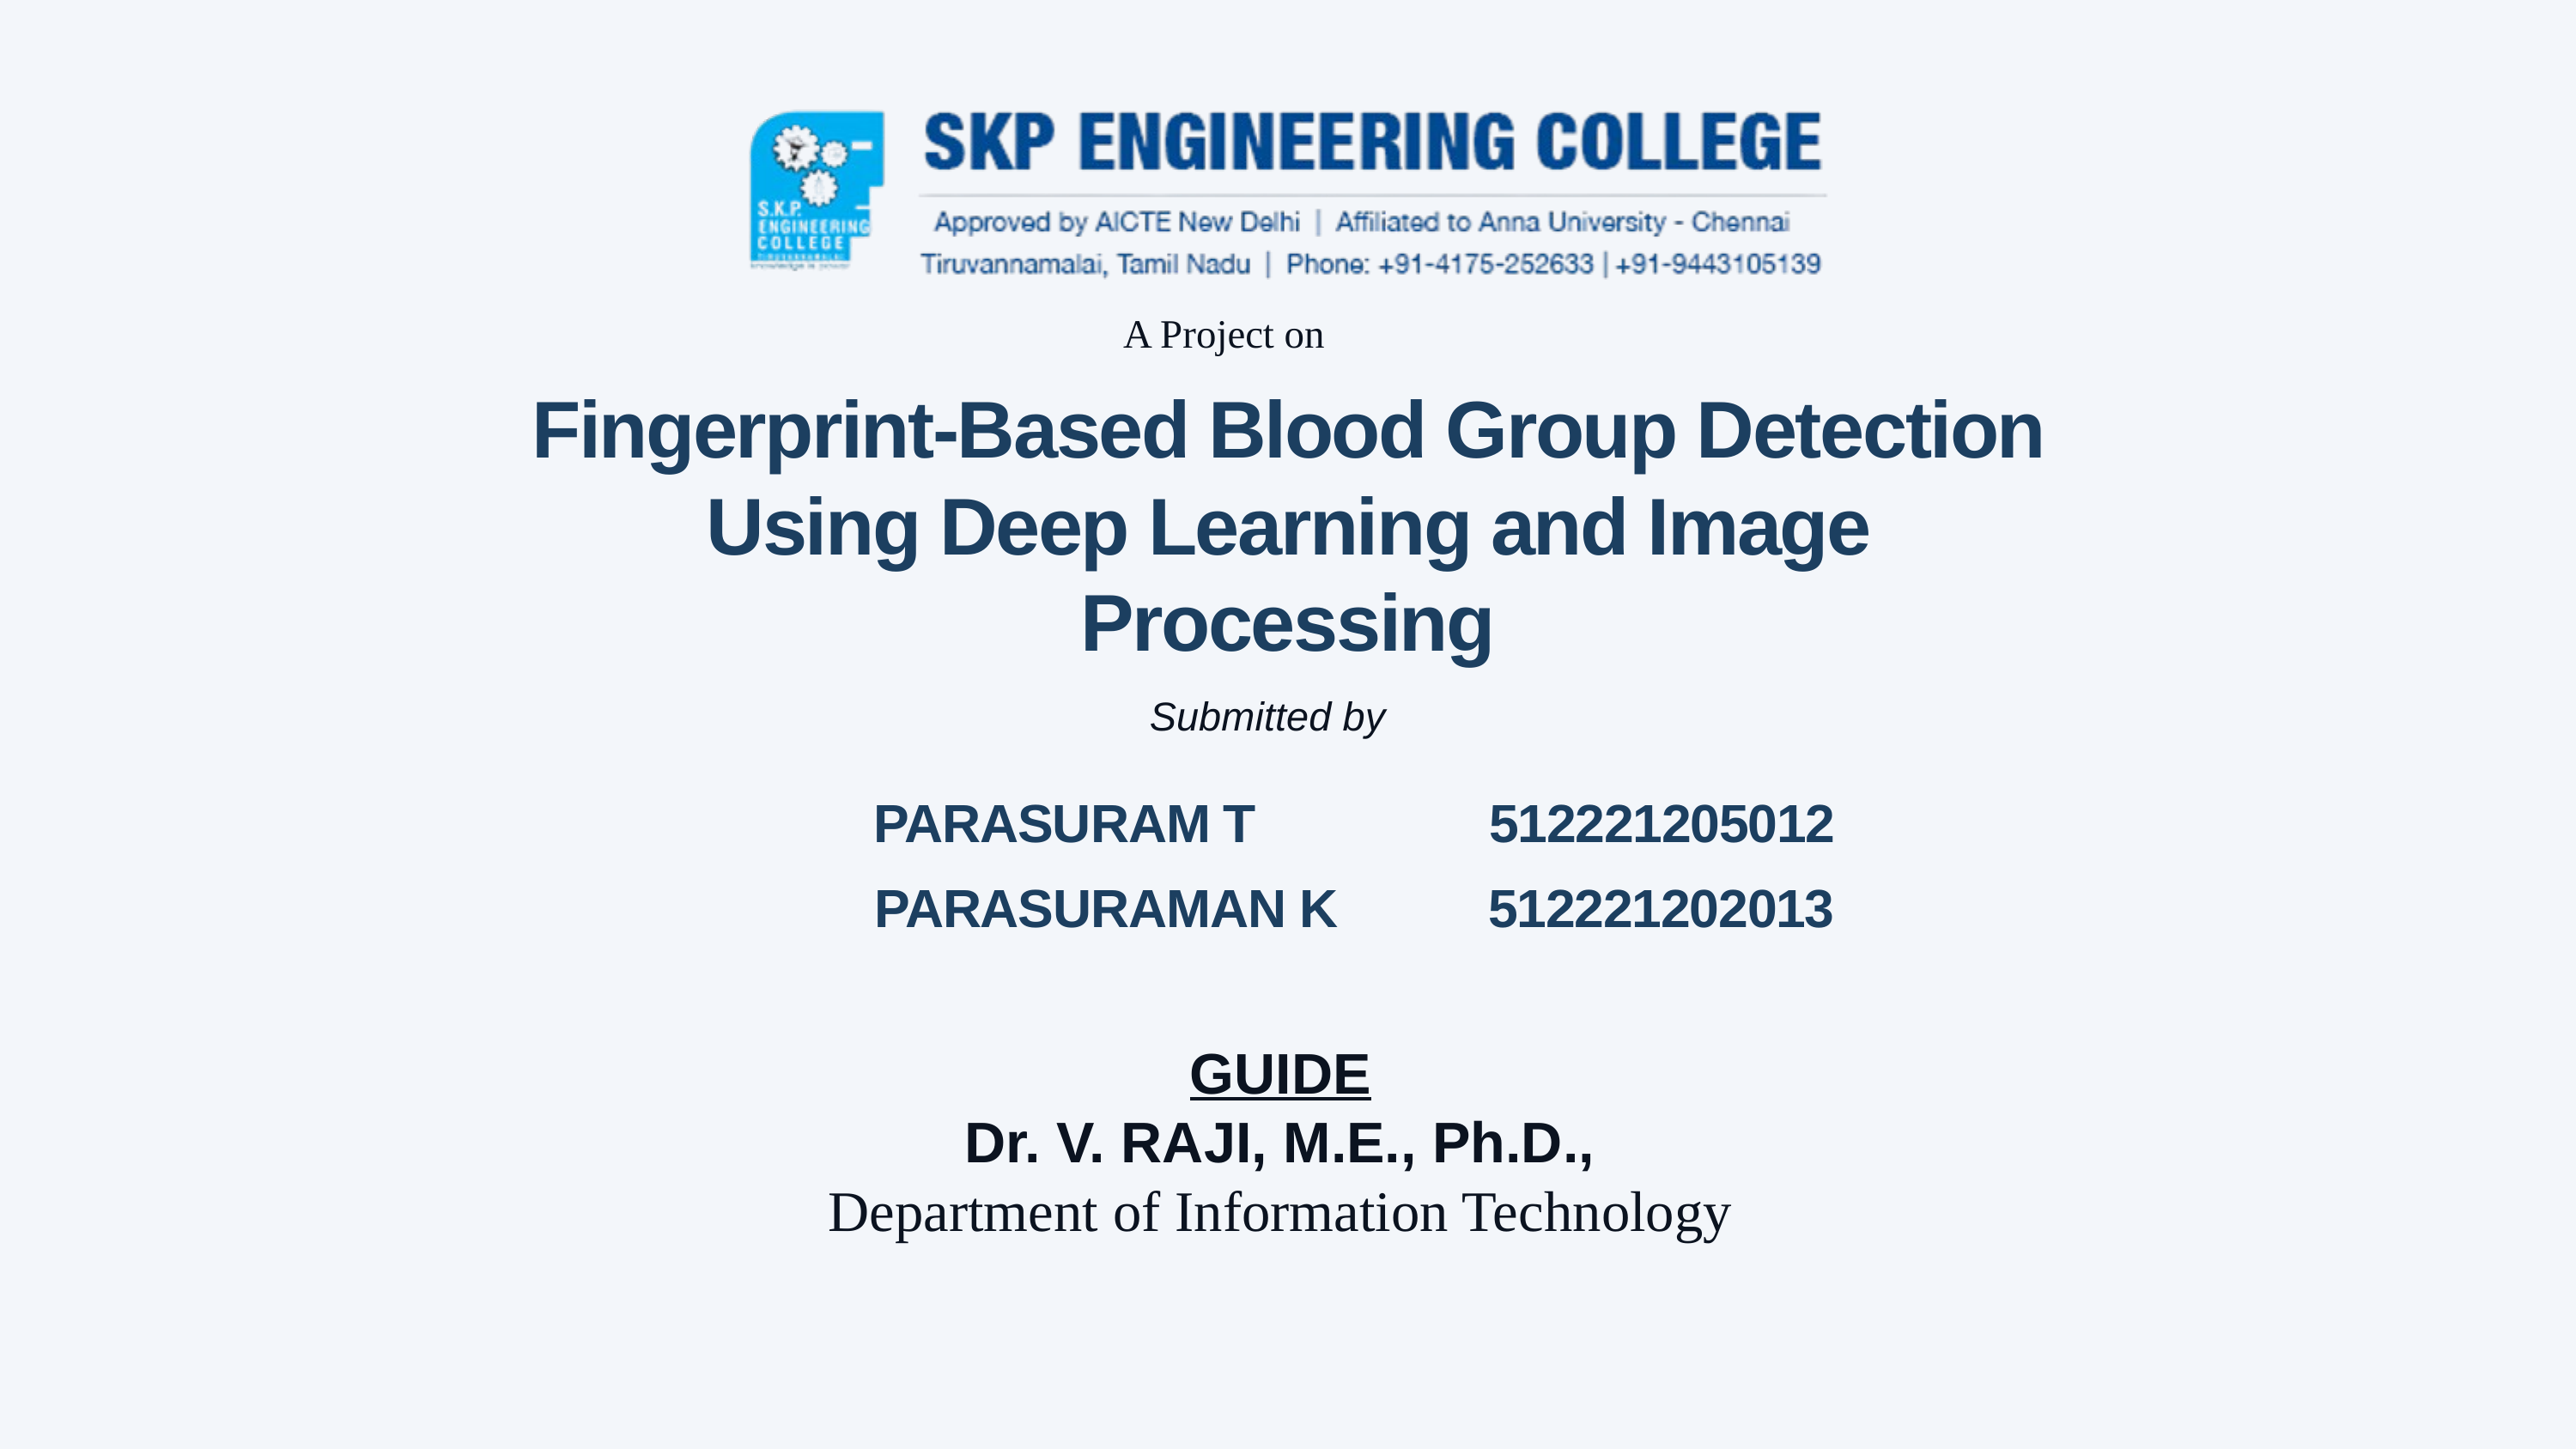

A Project on

Fingerprint-Based Blood Group Detection Using Deep Learning and Image Processing

Submitted by

PARASURAM T                 512221205012
PARASURAMAN K           512221202013

GUIDE
Dr. V. RAJI, M.E., Ph.D.,
Department of Information Technology